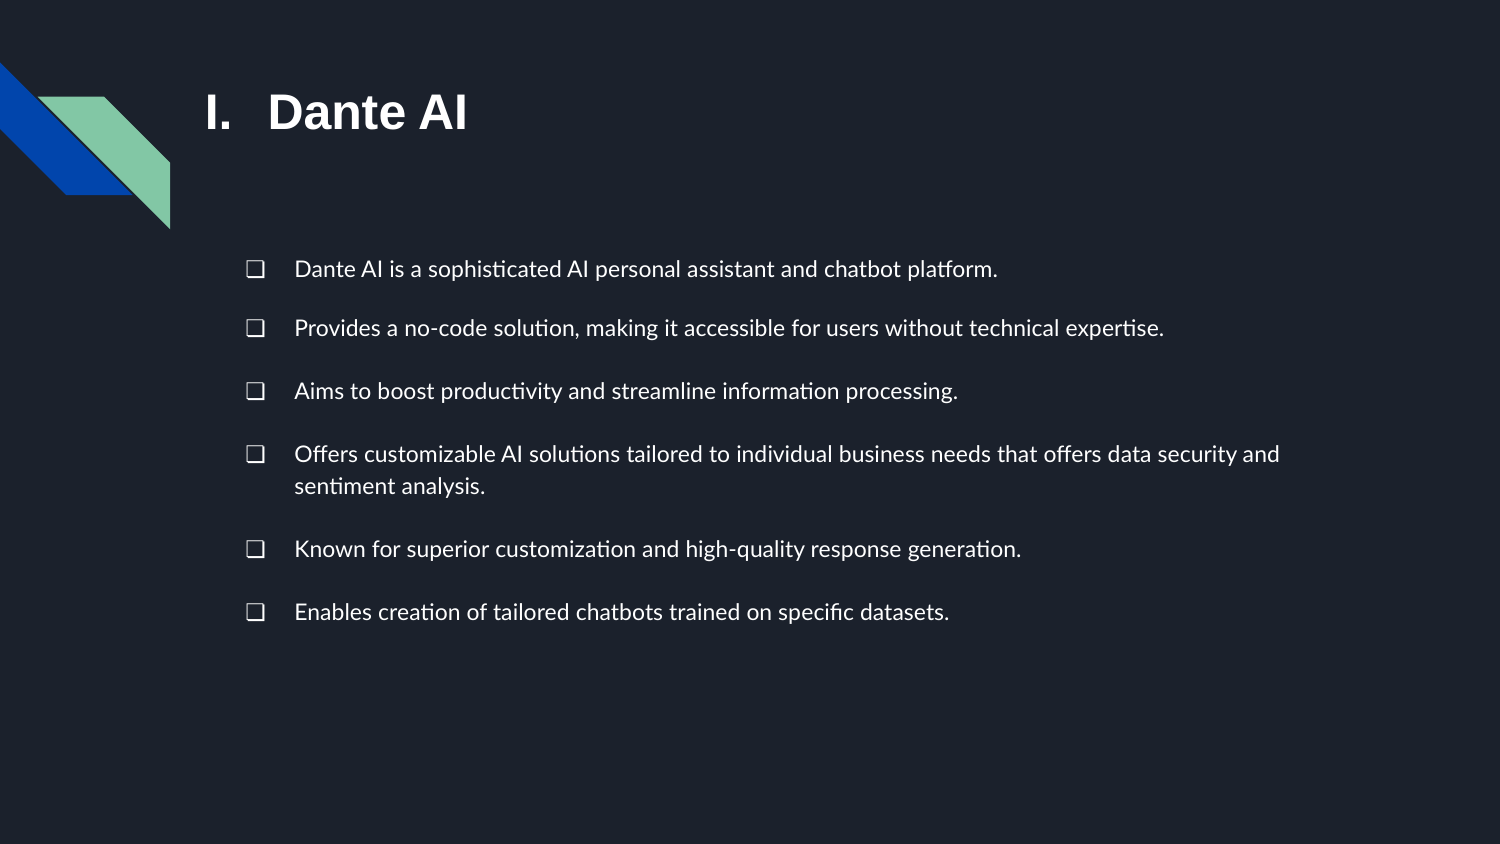

# Dante AI
Dante AI is a sophisticated AI personal assistant and chatbot platform.
Provides a no-code solution, making it accessible for users without technical expertise.
Aims to boost productivity and streamline information processing.
Offers customizable AI solutions tailored to individual business needs that offers data security and sentiment analysis.
Known for superior customization and high-quality response generation.
Enables creation of tailored chatbots trained on specific datasets.